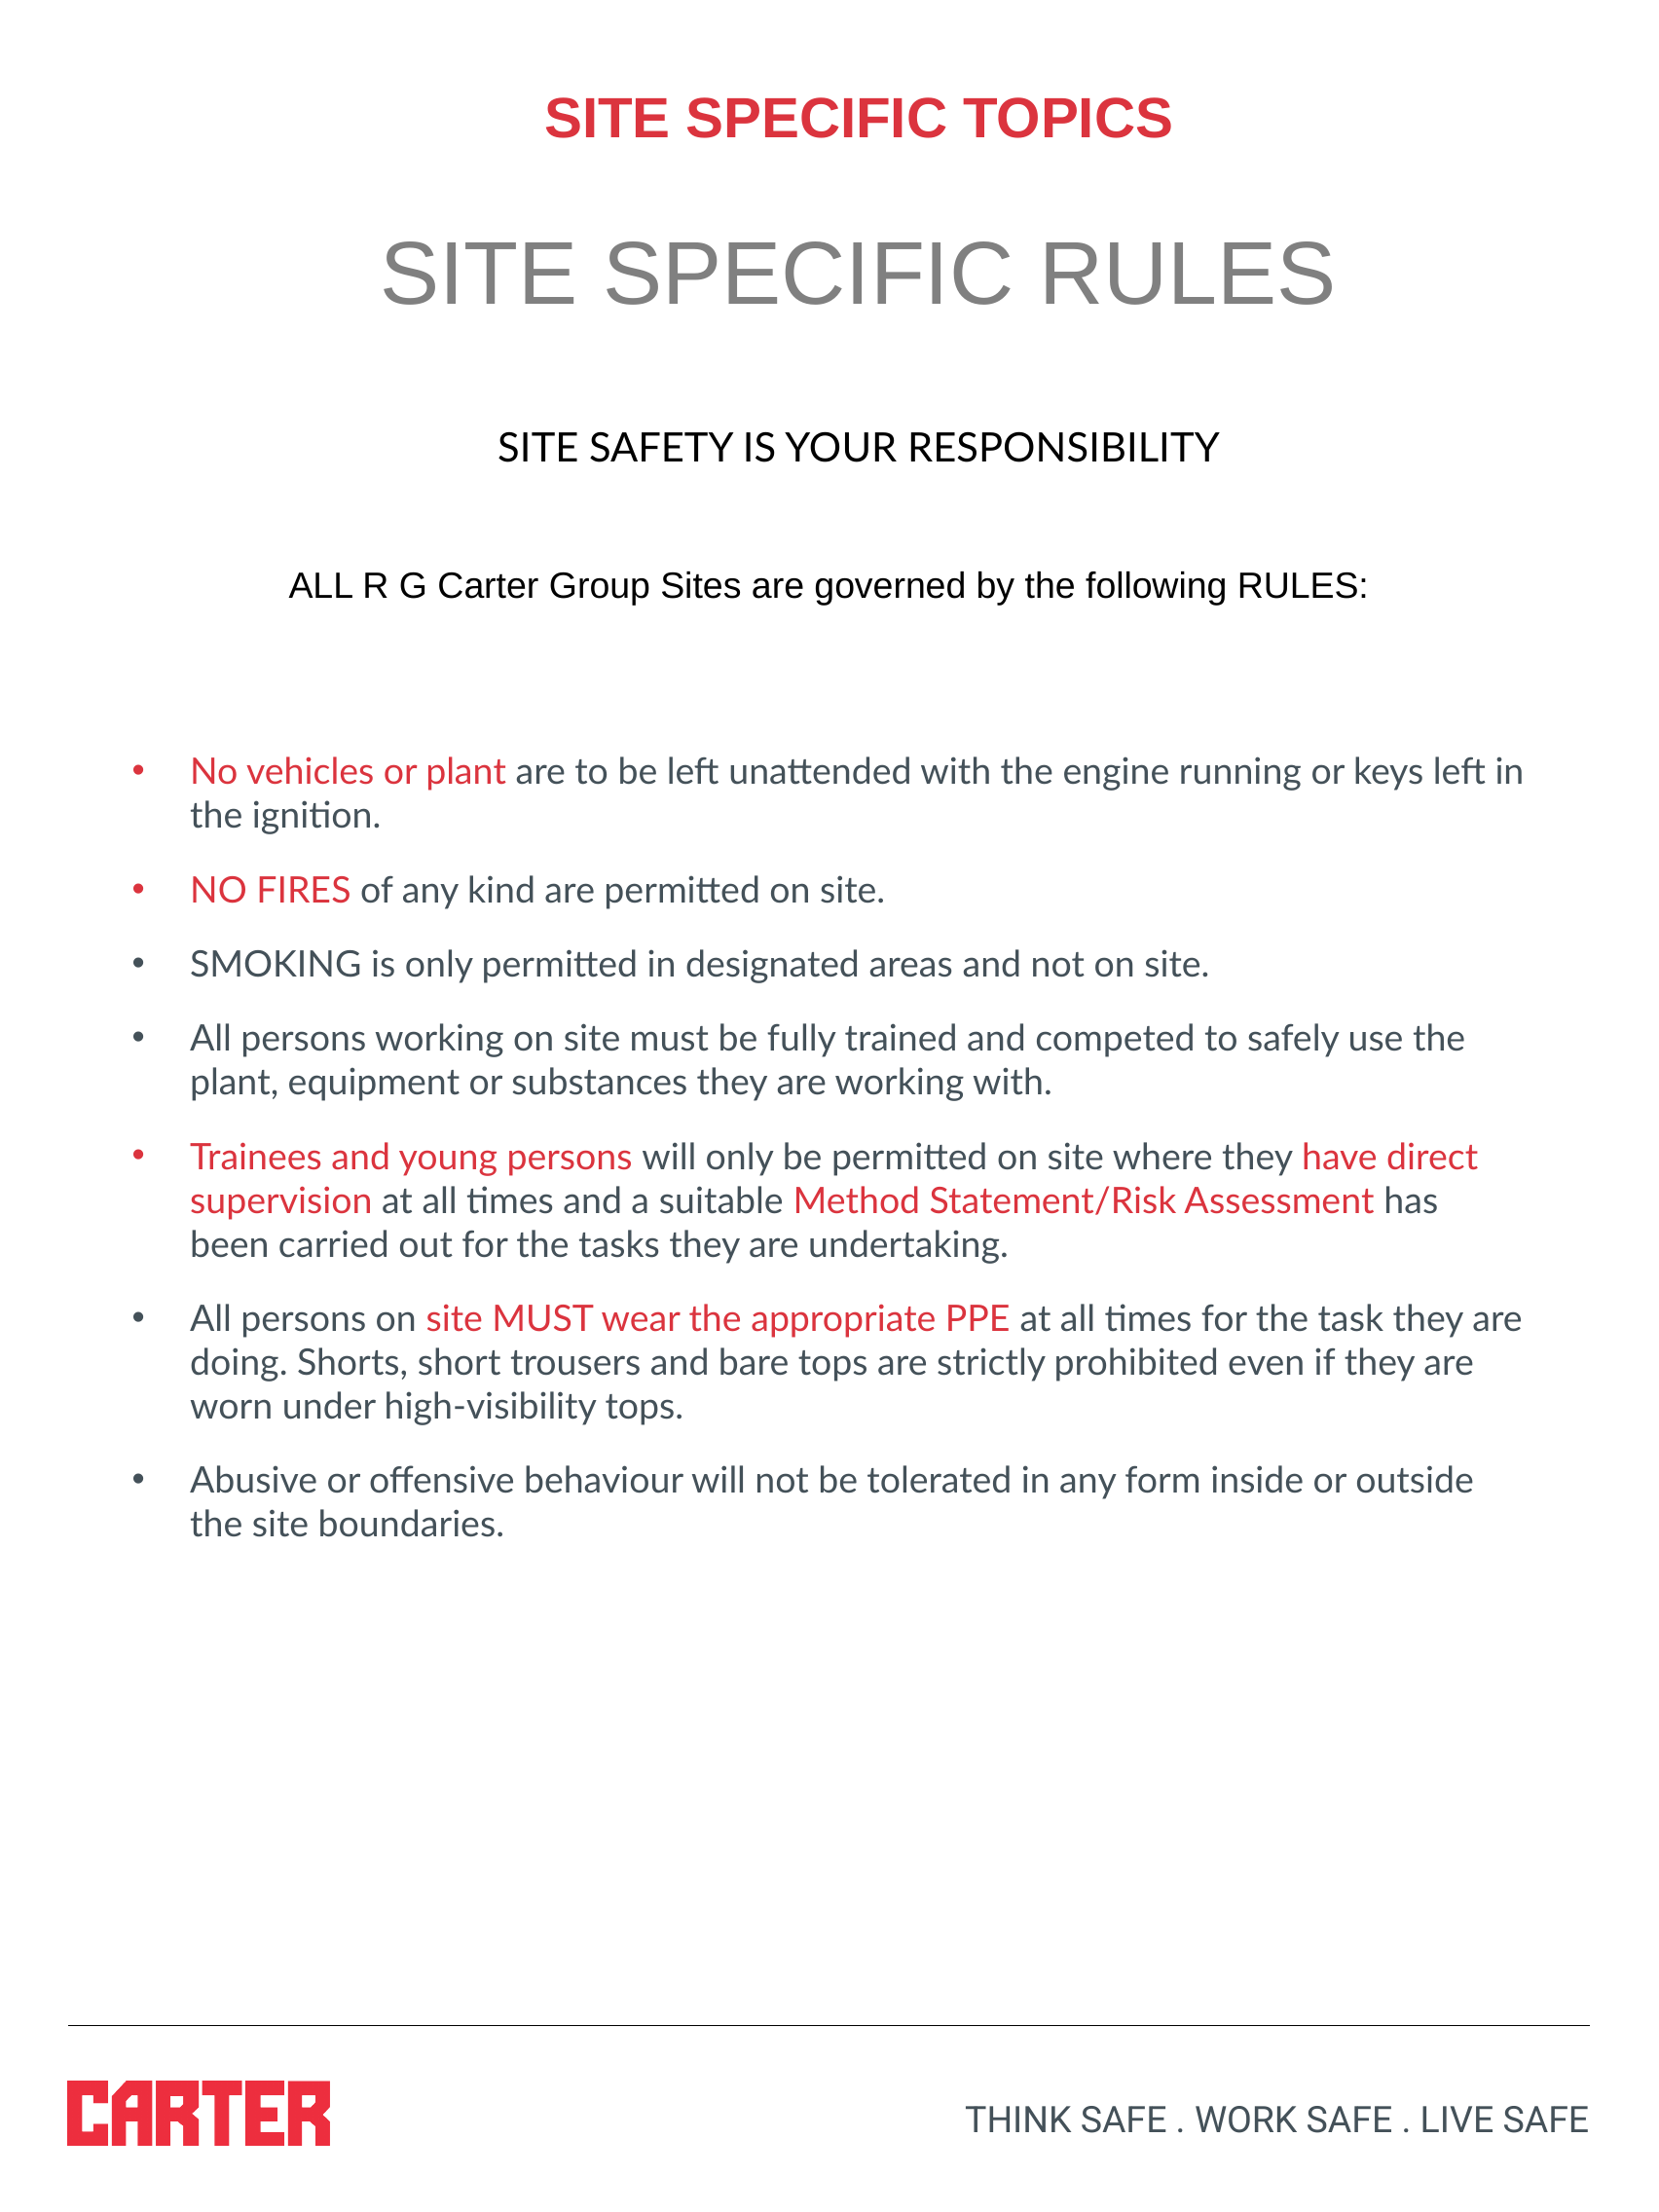

SITE SPECIFIC TOPICS
SITE SPECIFIC RULES
SITE SAFETY IS YOUR RESPONSIBILITY
ALL R G Carter Group Sites are governed by the following RULES:

No vehicles or plant are to be left unattended with the engine running or keys left in the ignition.
NO FIRES of any kind are permitted on site.
SMOKING is only permitted in designated areas and not on site.
All persons working on site must be fully trained and competed to safely use the plant, equipment or substances they are working with.
Trainees and young persons will only be permitted on site where they have direct supervision at all times and a suitable Method Statement/Risk Assessment has been carried out for the tasks they are undertaking.
All persons on site MUST wear the appropriate PPE at all times for the task they are doing. Shorts, short trousers and bare tops are strictly prohibited even if they are worn under high-visibility tops.
Abusive or offensive behaviour will not be tolerated in any form inside or outside the site boundaries.